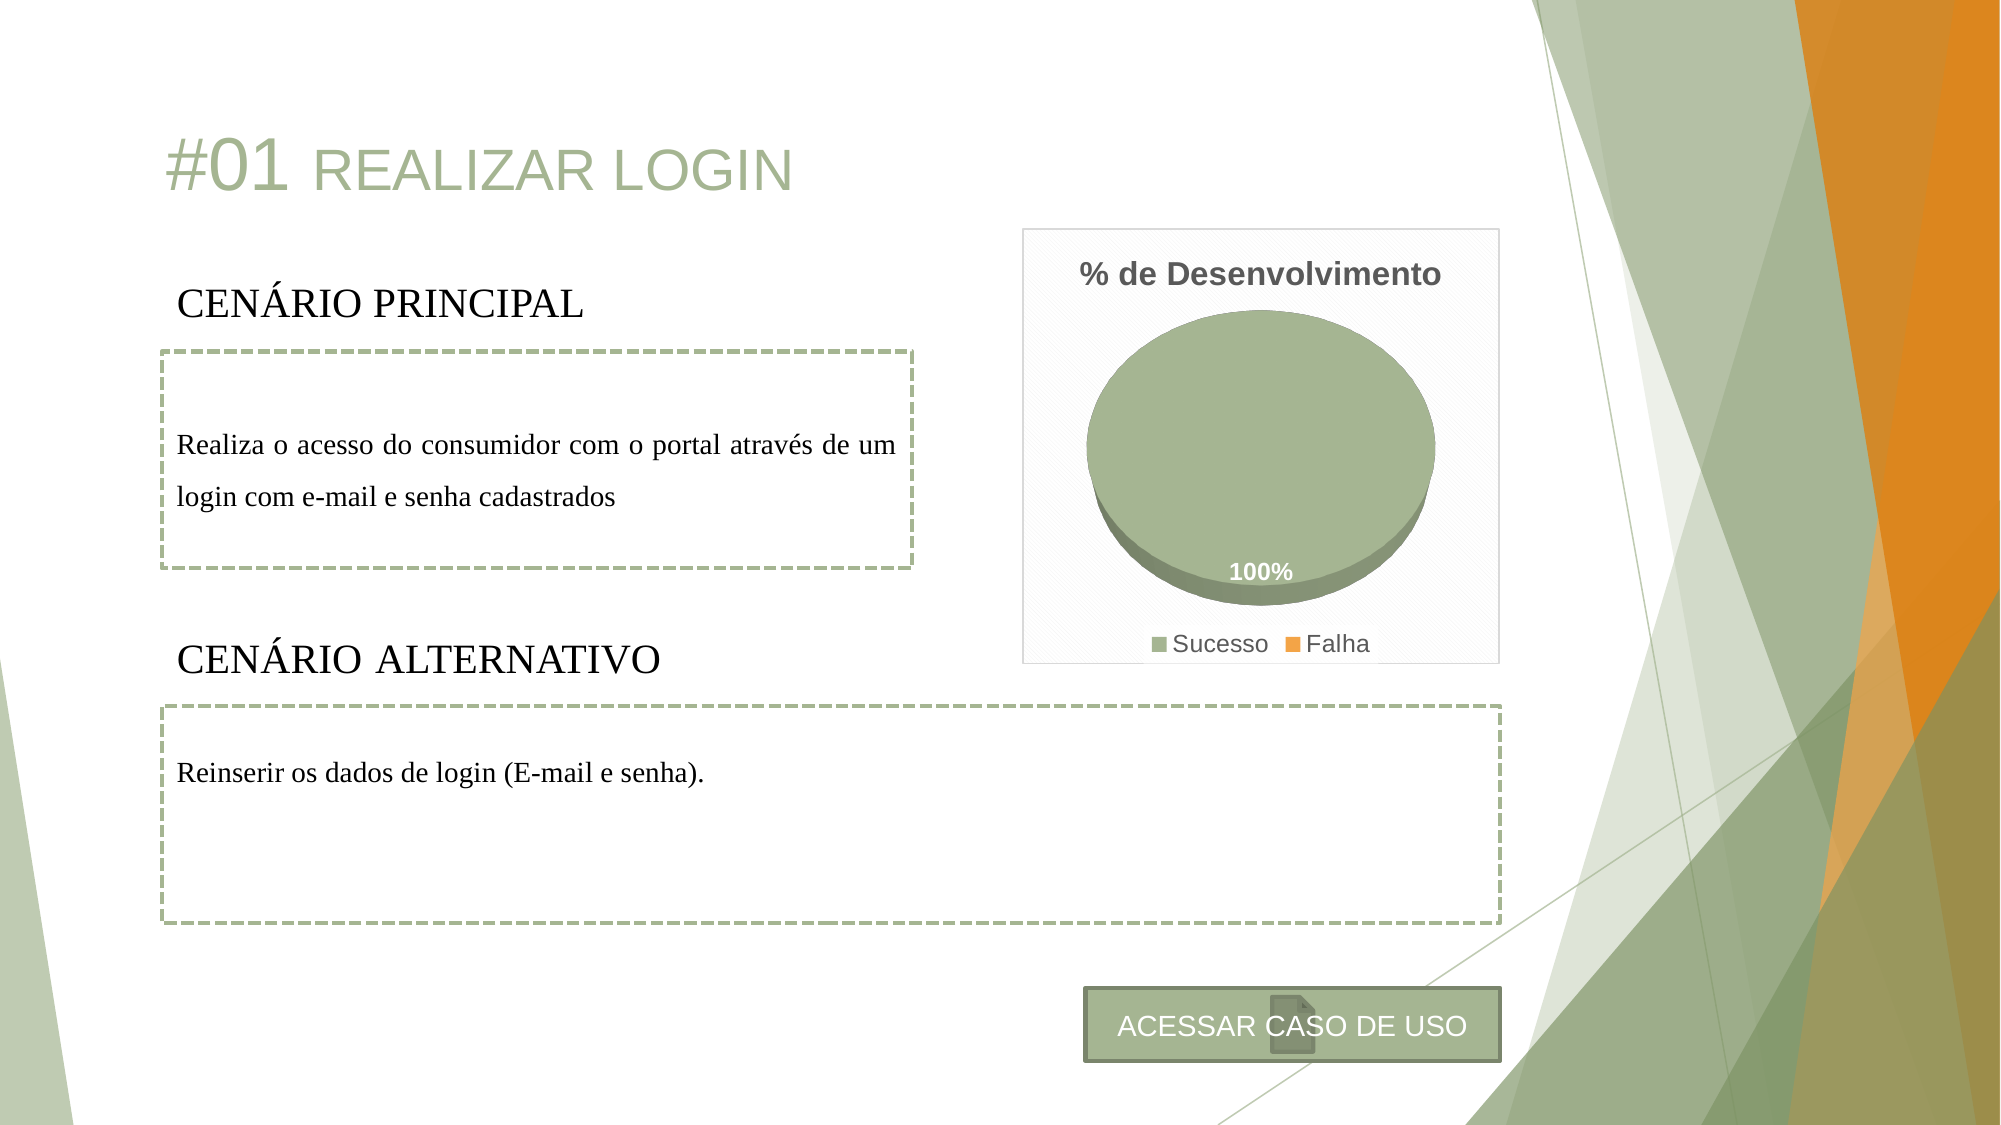

#01 REALIZAR LOGIN

[unsupported chart]

CENÁRIO PRINCIPAL
Realiza o acesso do consumidor com o portal através de um login com e-mail e senha cadastrados
CENÁRIO ALTERNATIVO
Reinserir os dados de login (E-mail e senha).

ACESSAR CASO DE USO